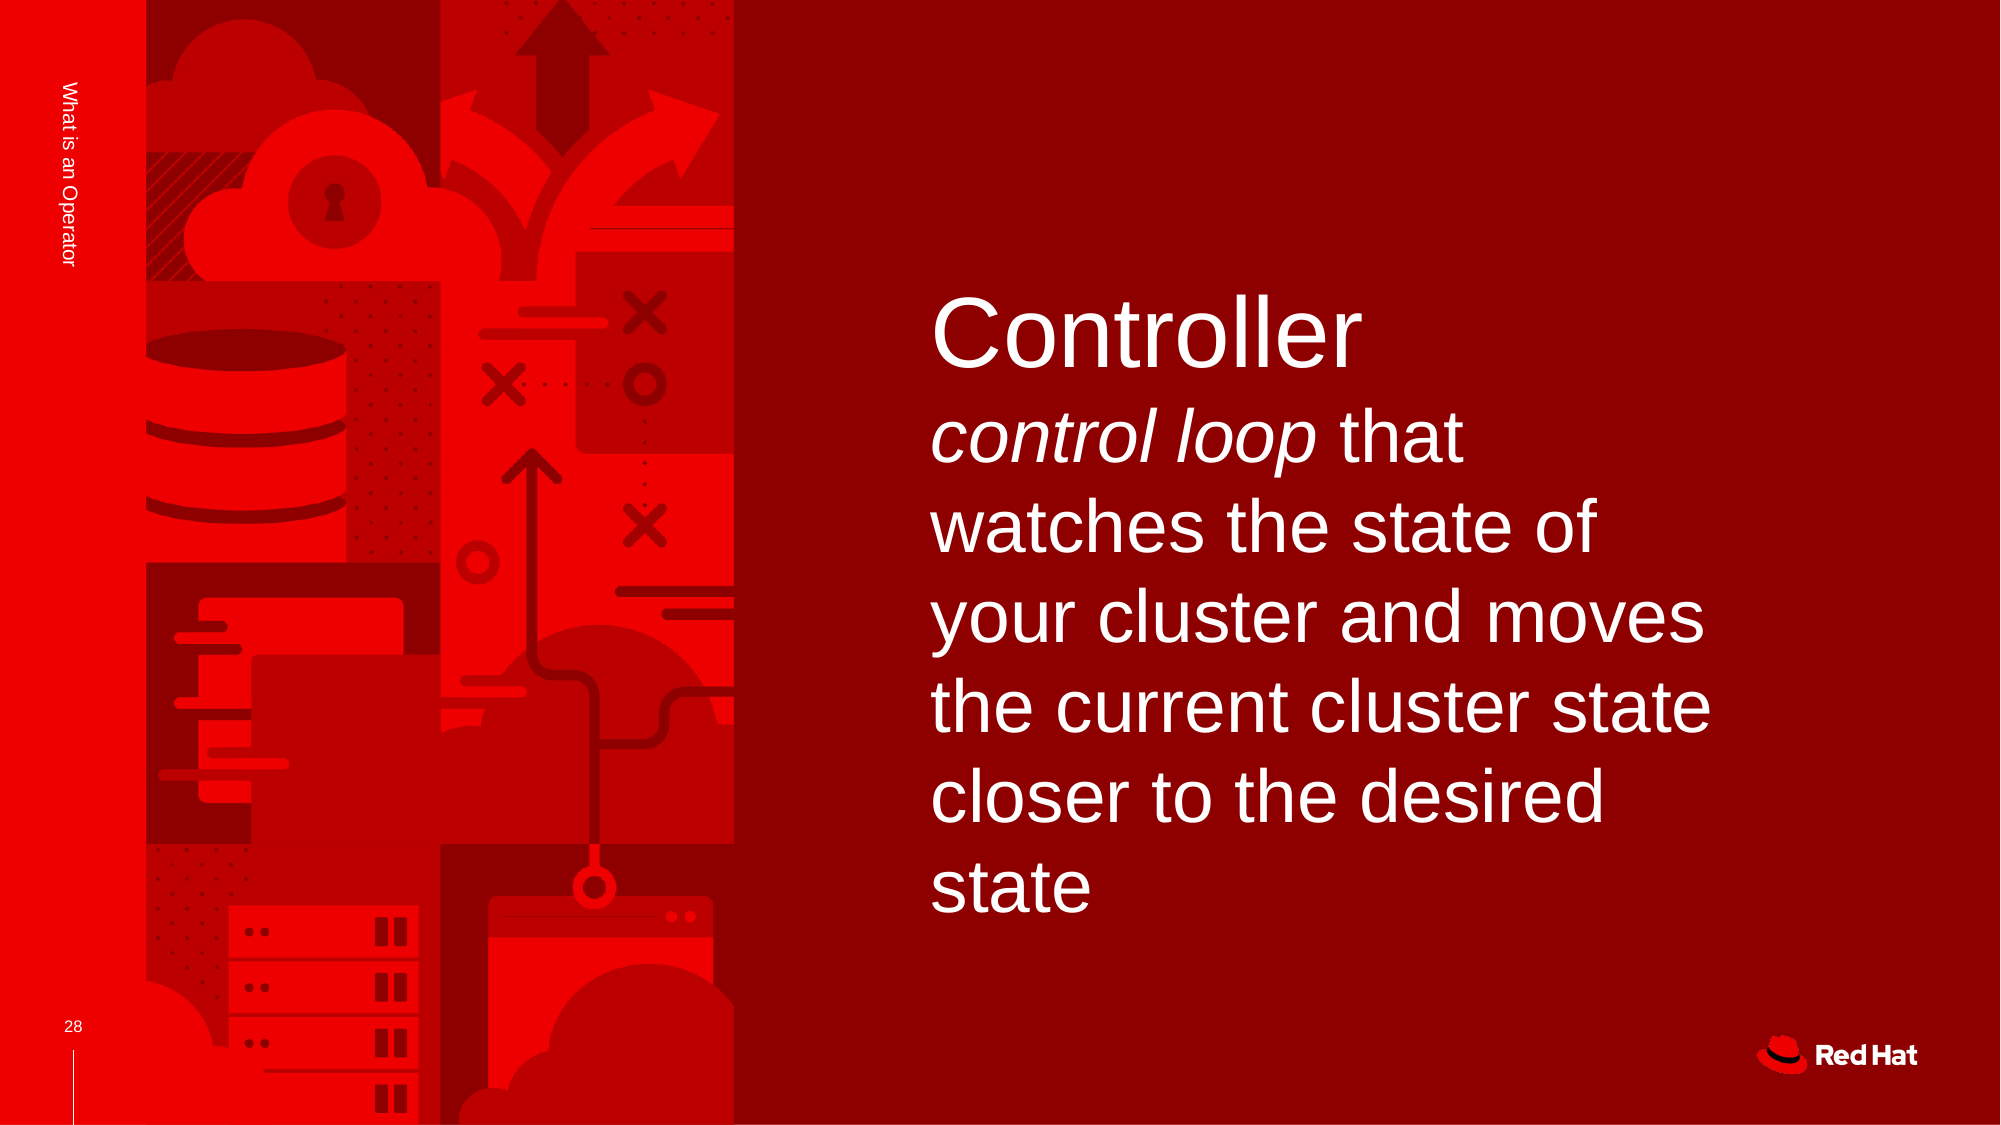

# Controller
control loop that watches the state of your cluster and moves the current cluster state closer to the desired state
What is an Operator
28